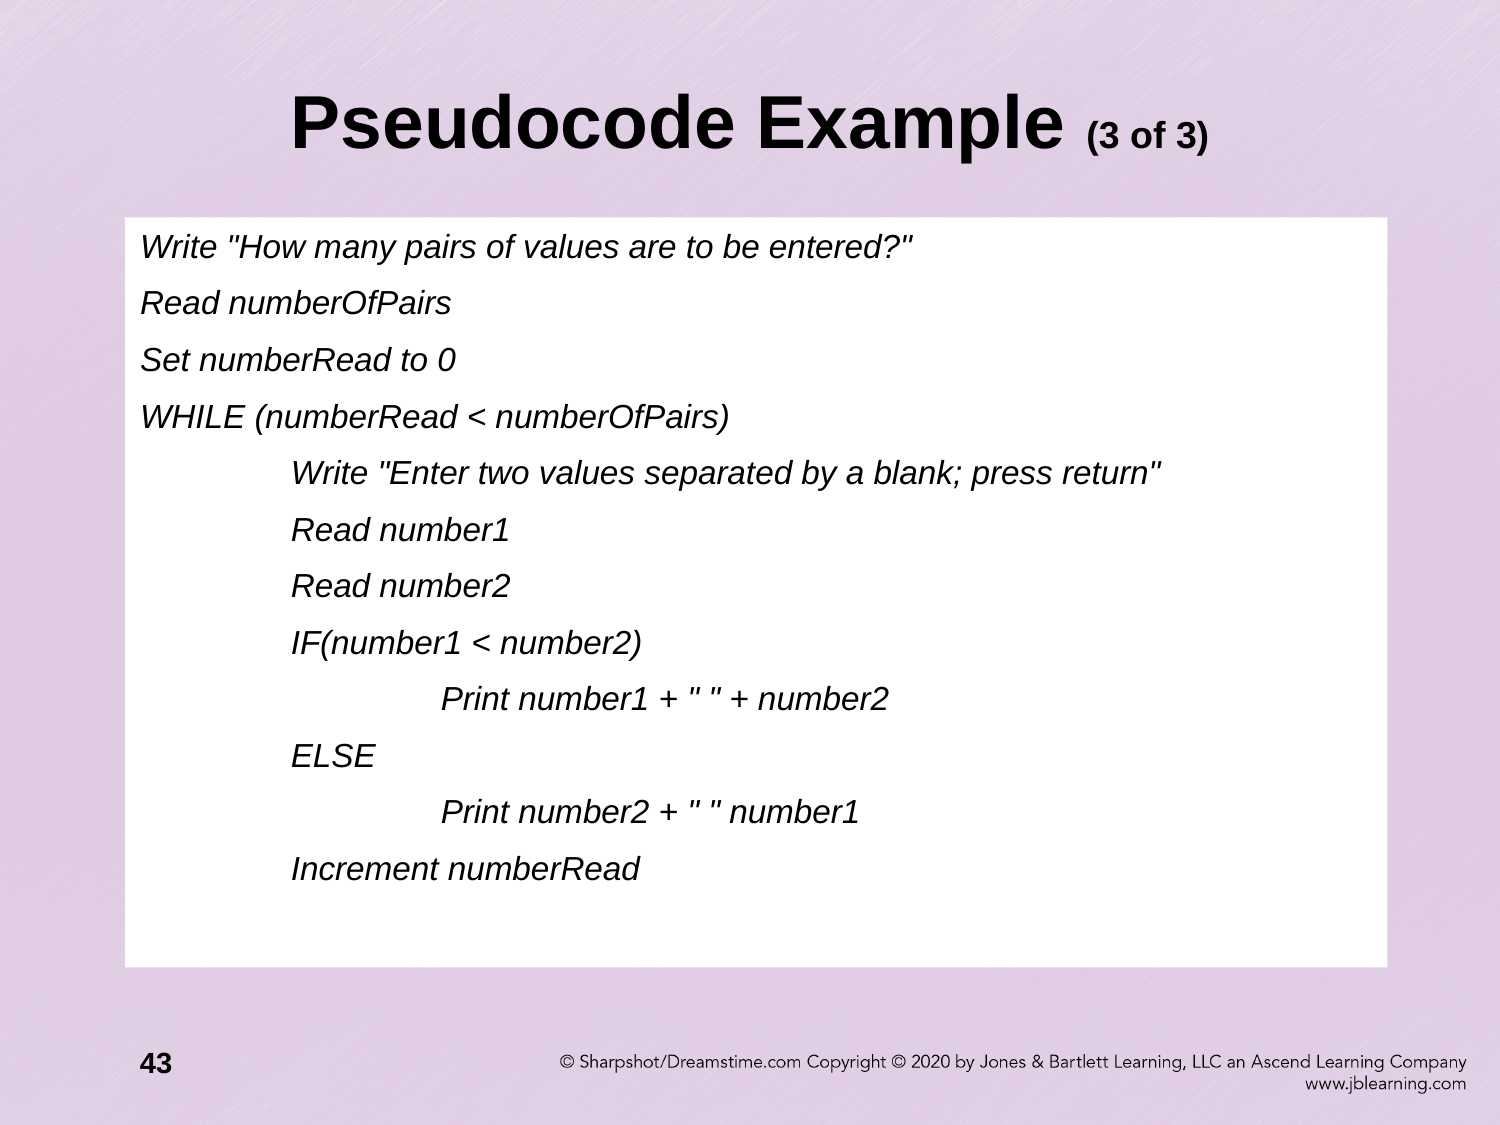

Pseudocode Example (3 of 3)
Write "How many pairs of values are to be entered?"
Read numberOfPairs
Set numberRead to 0
WHILE (numberRead < numberOfPairs)
		Write "Enter two values separated by a blank; press return"
		Read number1
		Read number2
		IF(number1 < number2)
			Print number1 + " " + number2
		ELSE
			Print number2 + " " number1
		Increment numberRead
43